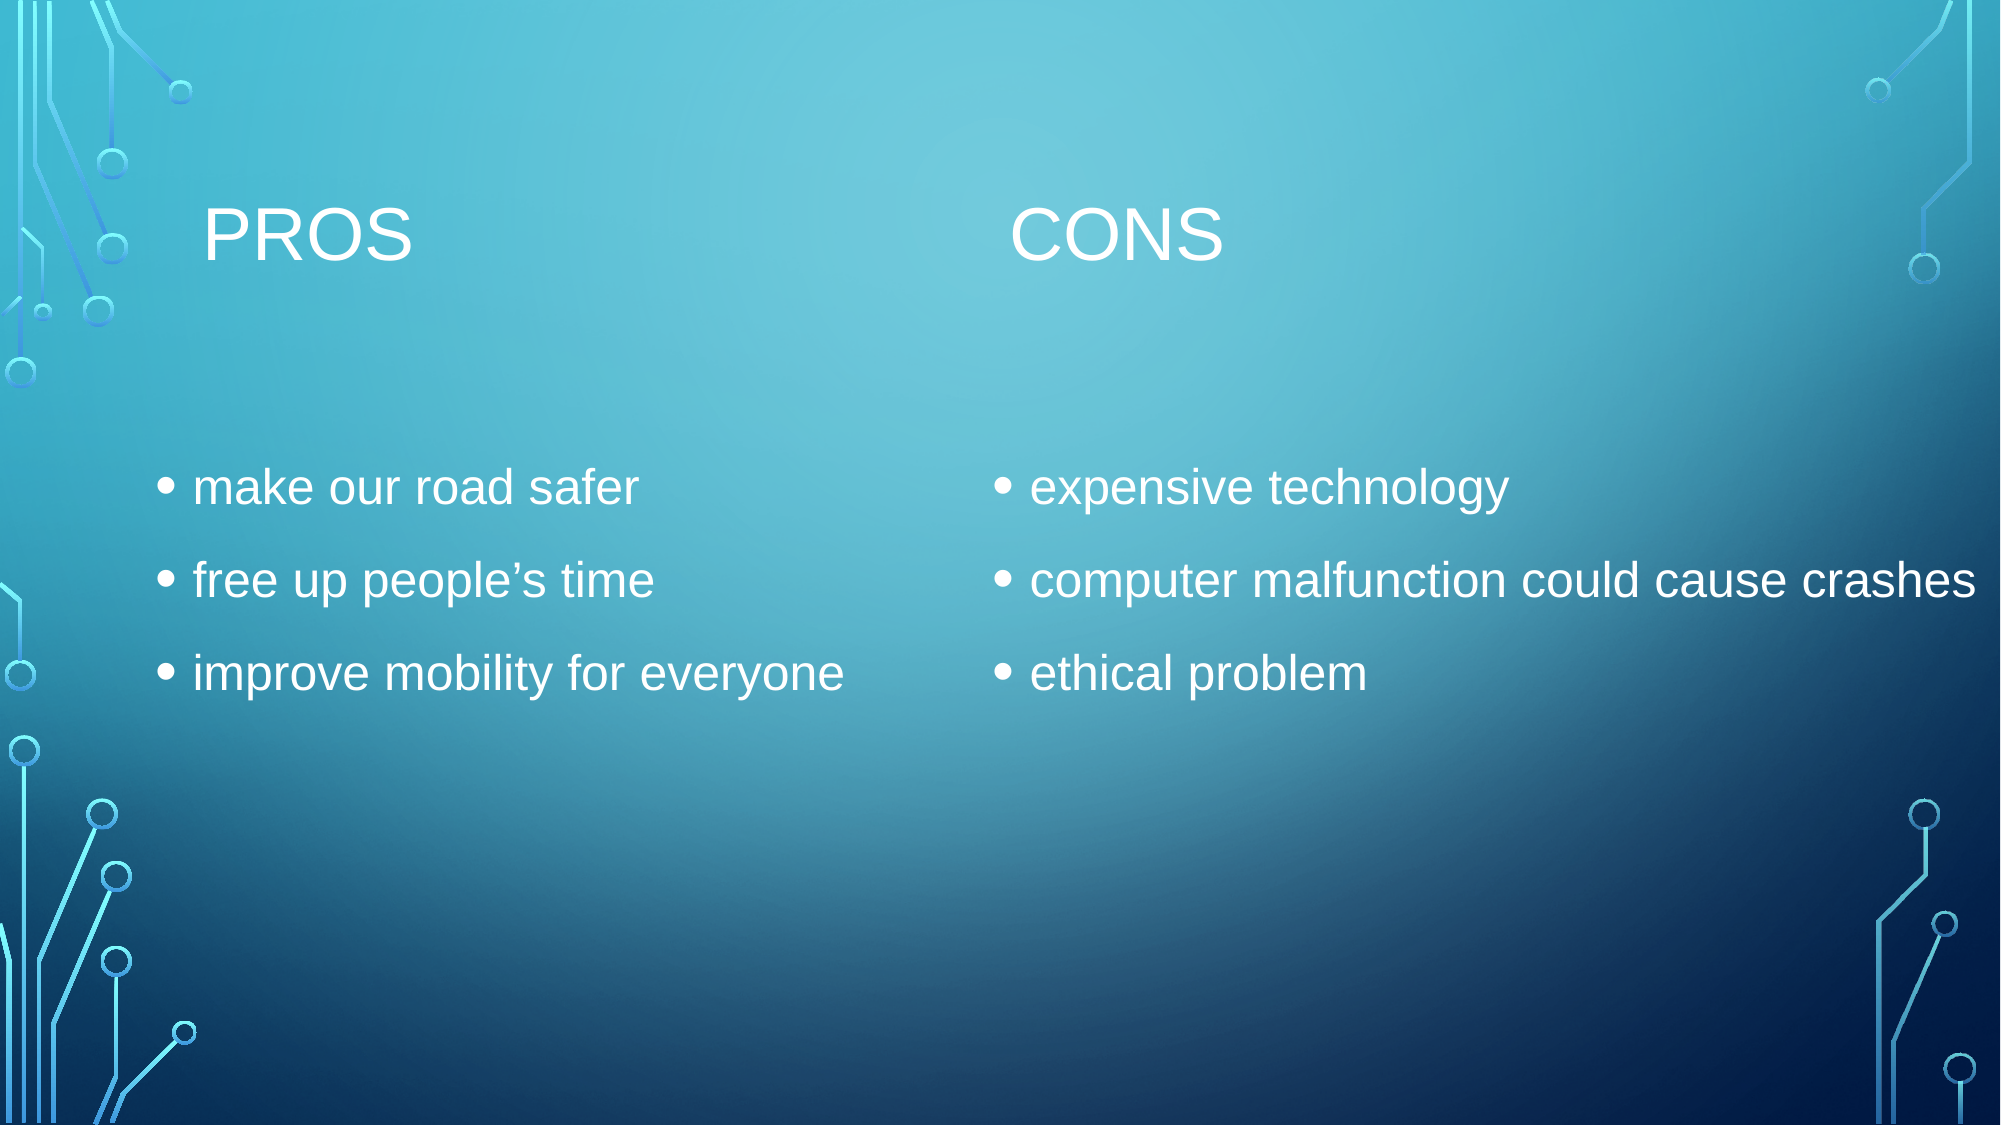

# Pros
Cons
make our road safer
free up people’s time
improve mobility for everyone
expensive technology
computer malfunction could cause crashes
ethical problem